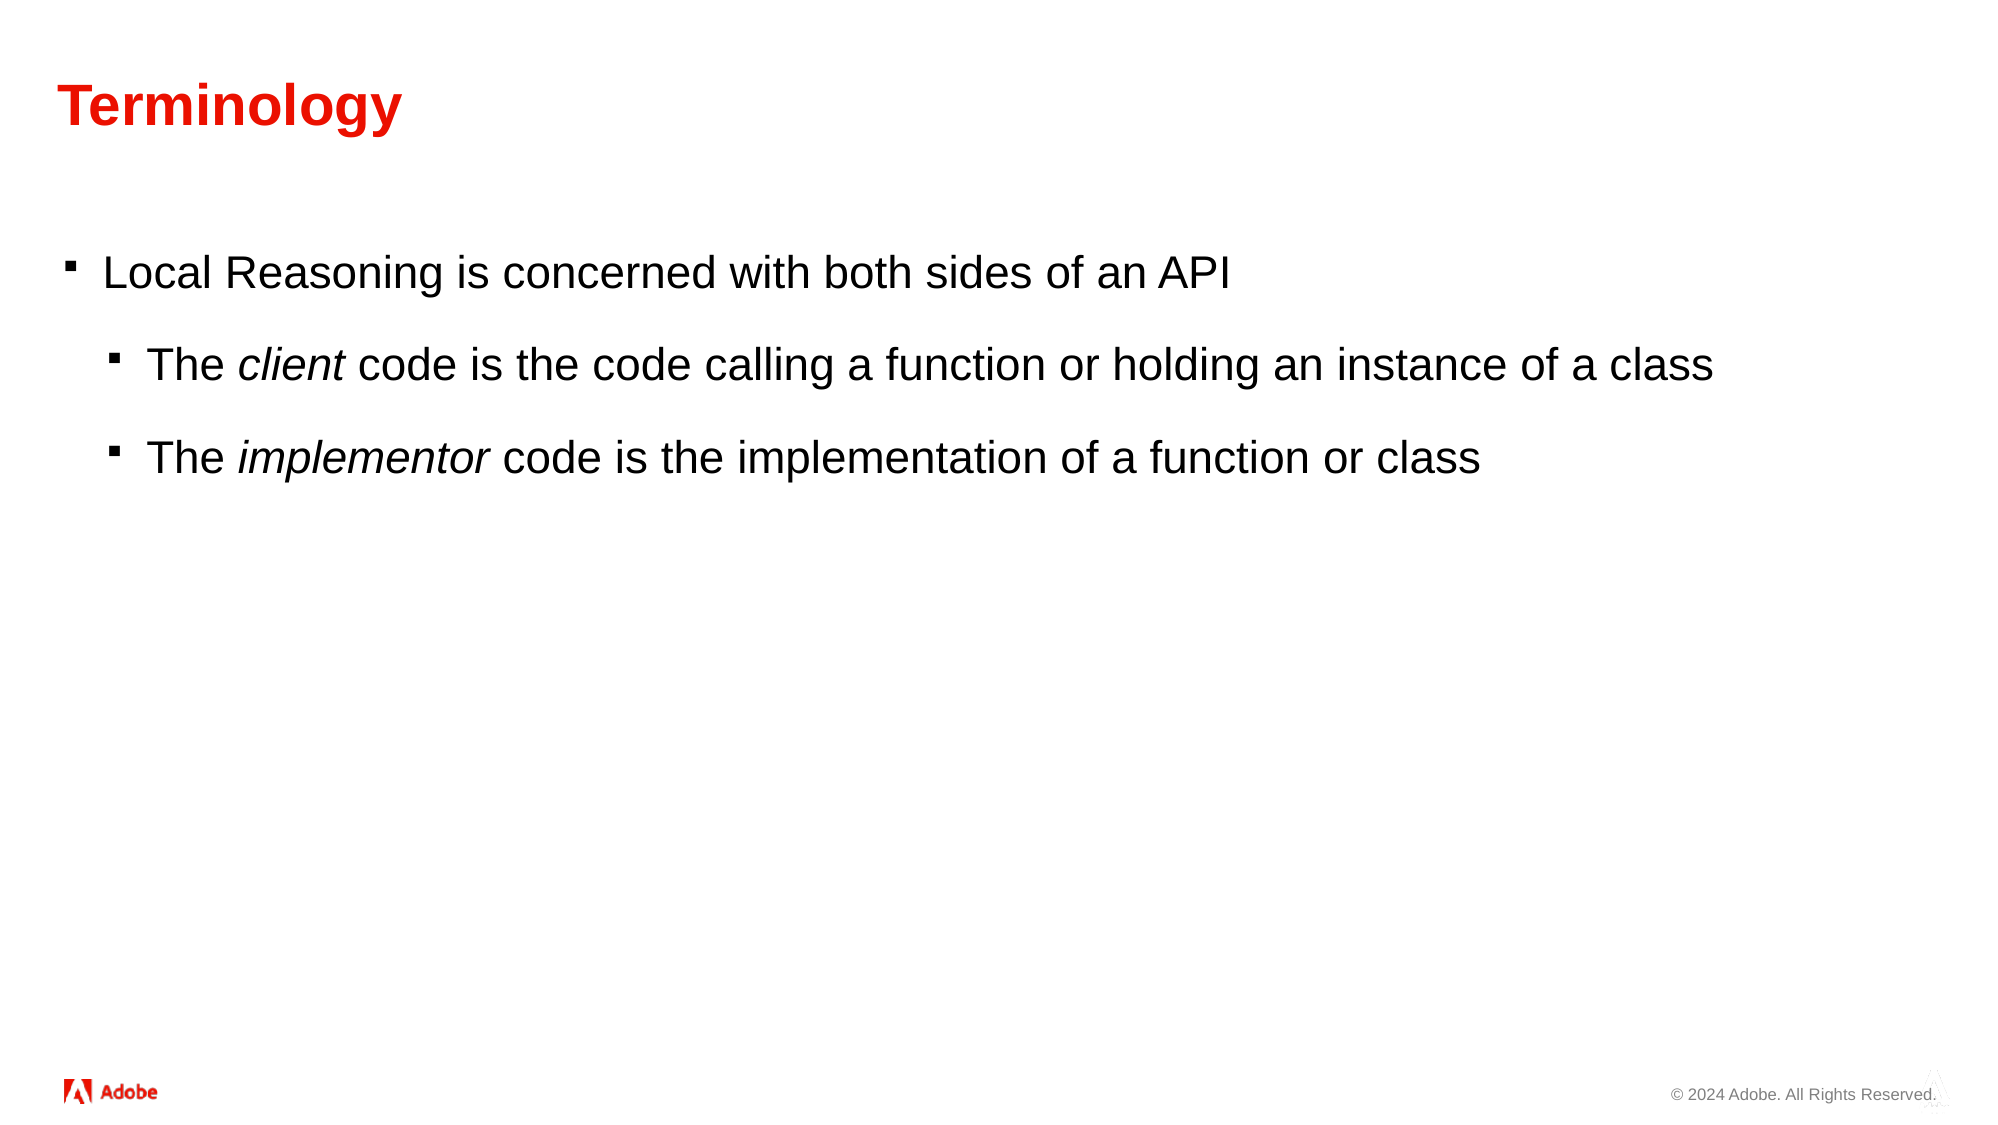

# Terminology
Local Reasoning is concerned with both sides of an API
The client code is the code calling a function or holding an instance of a class
The implementor code is the implementation of a function or class
12